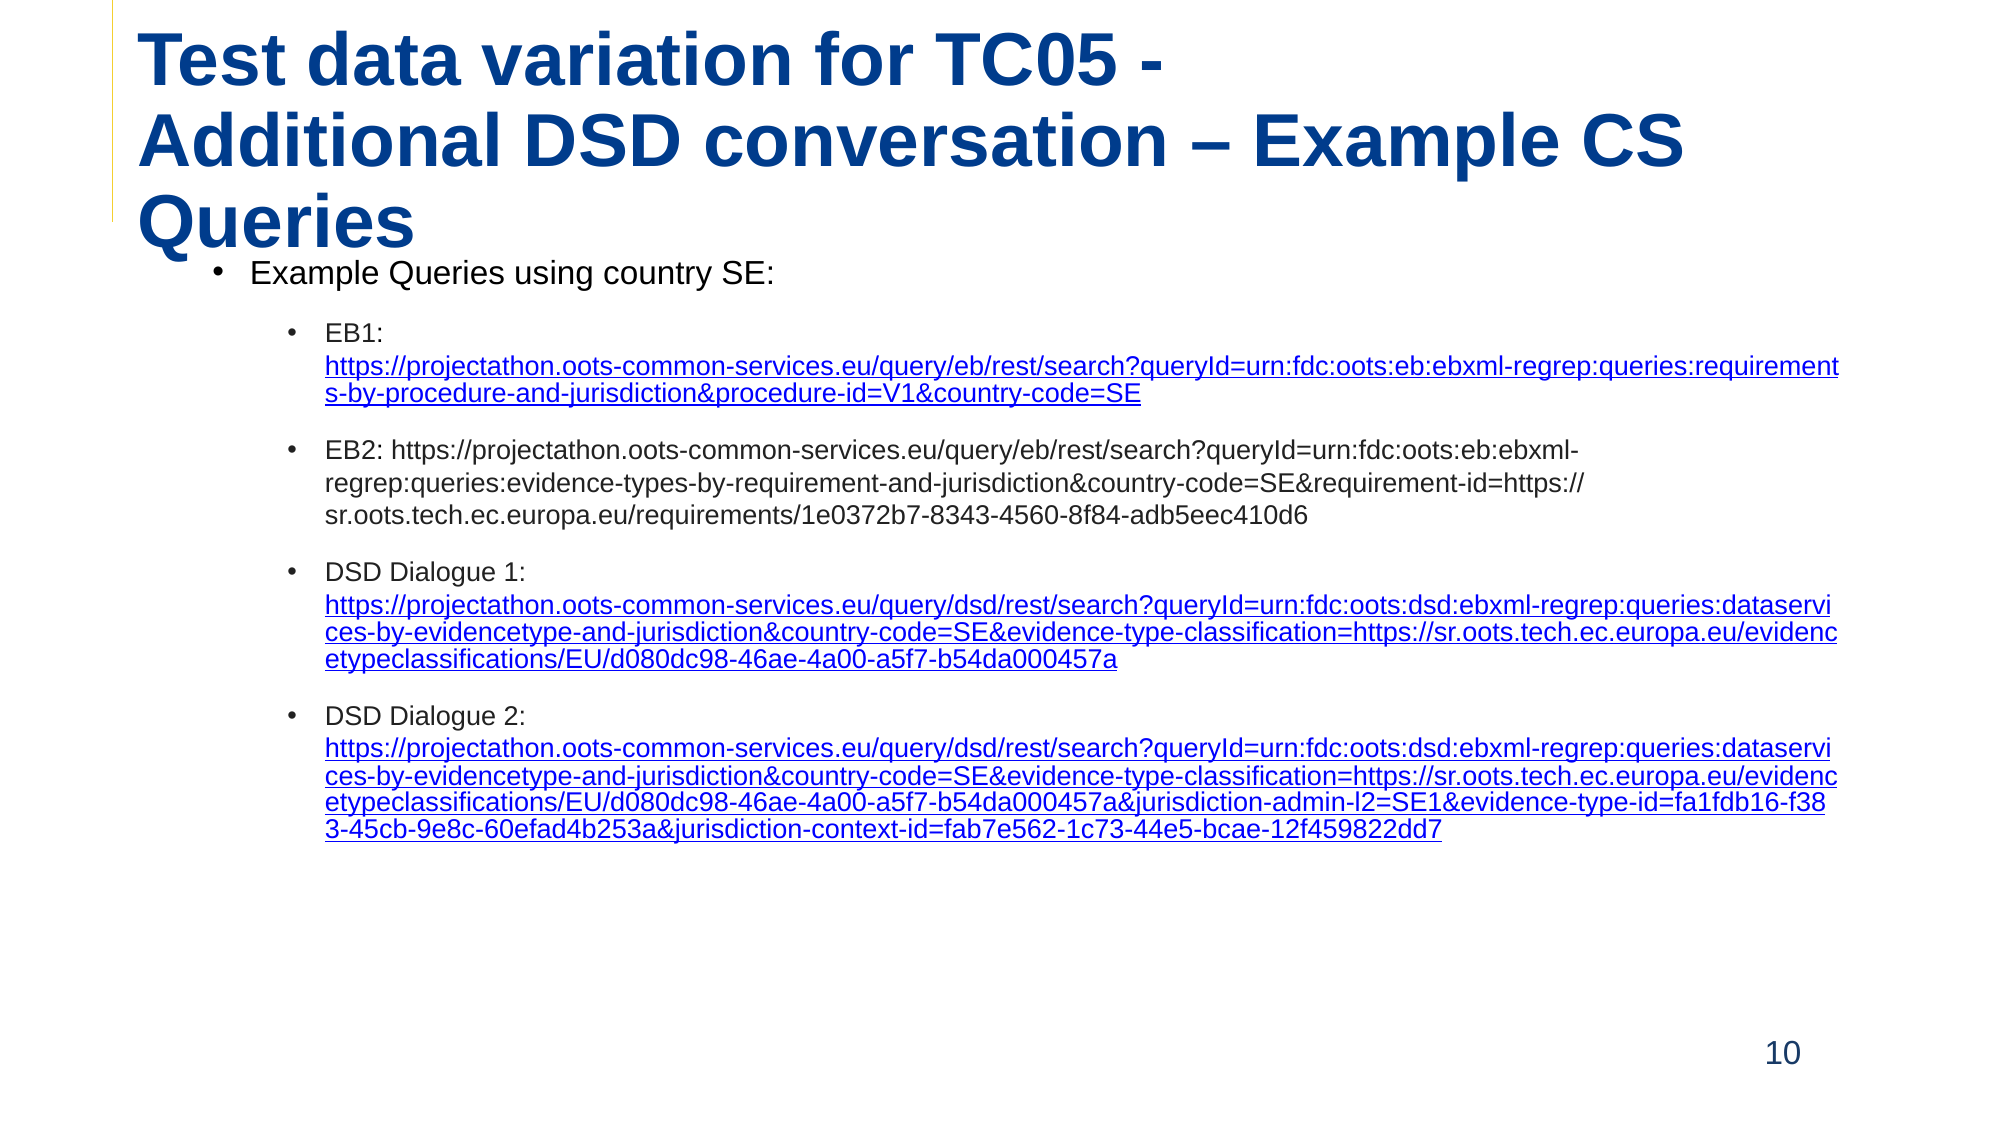

# Test data variation for TC05 - Additional DSD conversation – Example CS Queries
Example Queries using country SE:
EB1: https://projectathon.oots-common-services.eu/query/eb/rest/search?queryId=urn:fdc:oots:eb:ebxml-regrep:queries:requirements-by-procedure-and-jurisdiction&procedure-id=V1&country-code=SE
EB2: https://projectathon.oots-common-services.eu/query/eb/rest/search?queryId=urn:fdc:oots:eb:ebxml-regrep:queries:evidence-types-by-requirement-and-jurisdiction&country-code=SE&requirement-id=https://sr.oots.tech.ec.europa.eu/requirements/1e0372b7-8343-4560-8f84-adb5eec410d6
DSD Dialogue 1: https://projectathon.oots-common-services.eu/query/dsd/rest/search?queryId=urn:fdc:oots:dsd:ebxml-regrep:queries:dataservices-by-evidencetype-and-jurisdiction&country-code=SE&evidence-type-classification=https://sr.oots.tech.ec.europa.eu/evidencetypeclassifications/EU/d080dc98-46ae-4a00-a5f7-b54da000457a
DSD Dialogue 2: https://projectathon.oots-common-services.eu/query/dsd/rest/search?queryId=urn:fdc:oots:dsd:ebxml-regrep:queries:dataservices-by-evidencetype-and-jurisdiction&country-code=SE&evidence-type-classification=https://sr.oots.tech.ec.europa.eu/evidencetypeclassifications/EU/d080dc98-46ae-4a00-a5f7-b54da000457a&jurisdiction-admin-l2=SE1&evidence-type-id=fa1fdb16-f383-45cb-9e8c-60efad4b253a&jurisdiction-context-id=fab7e562-1c73-44e5-bcae-12f459822dd7

10